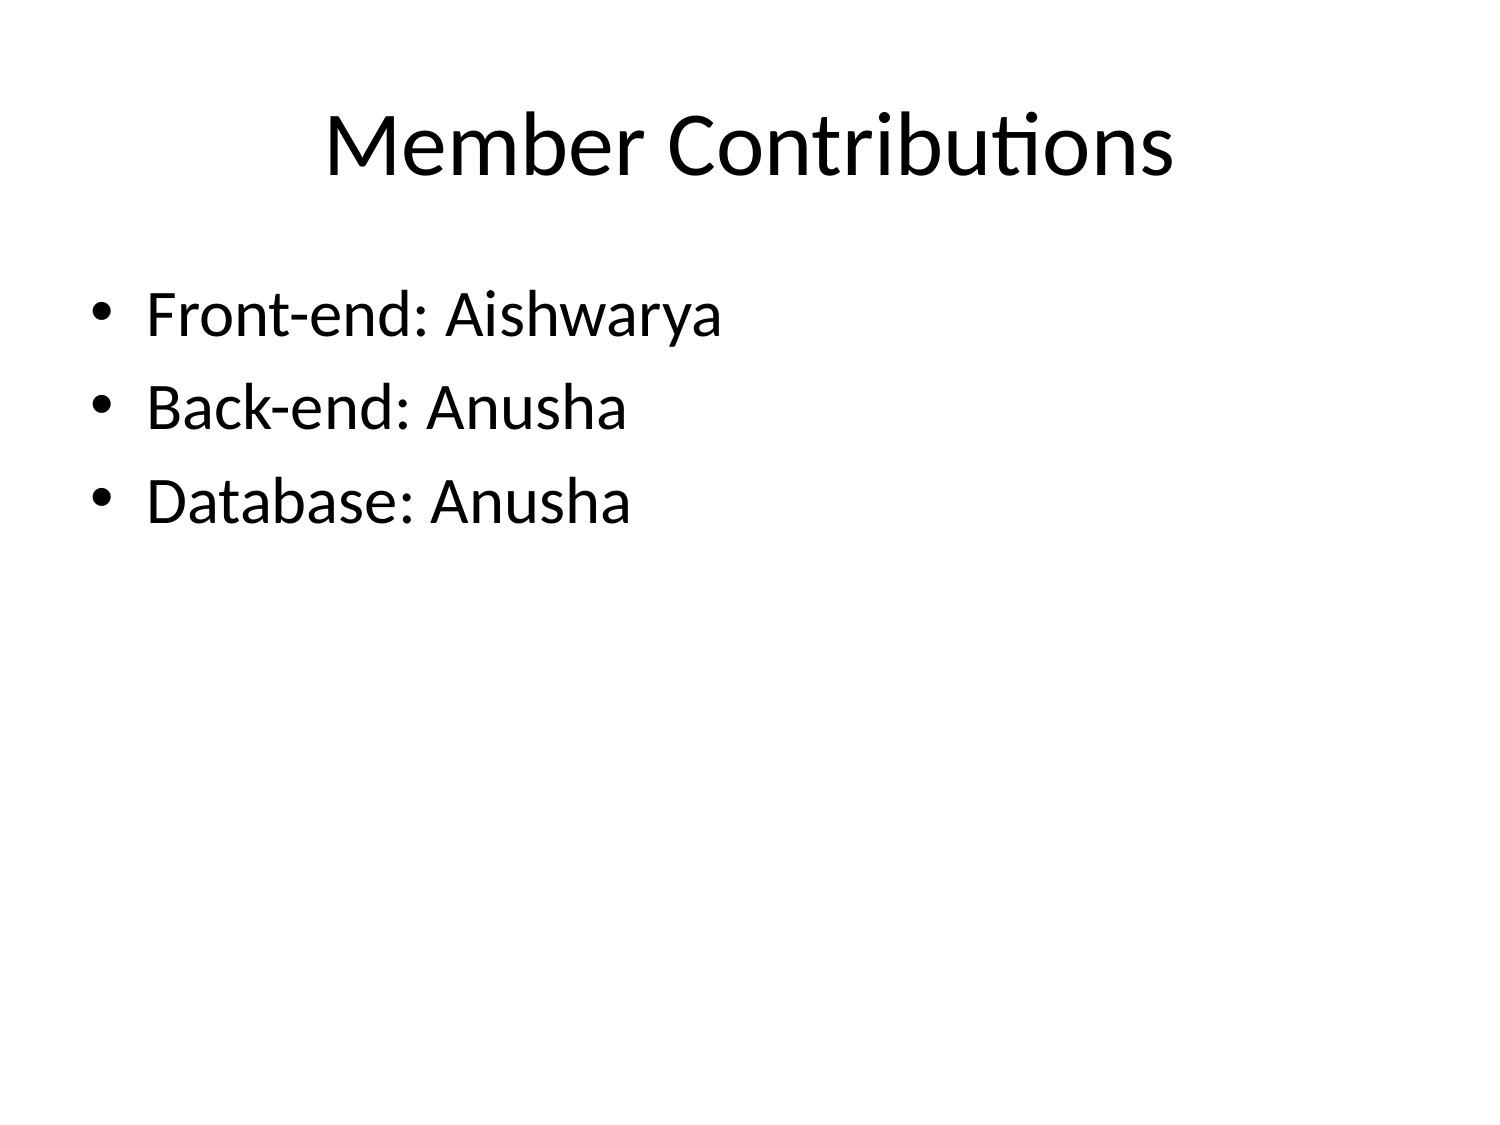

# Member Contributions
Front-end: Aishwarya
Back-end: Anusha
Database: Anusha